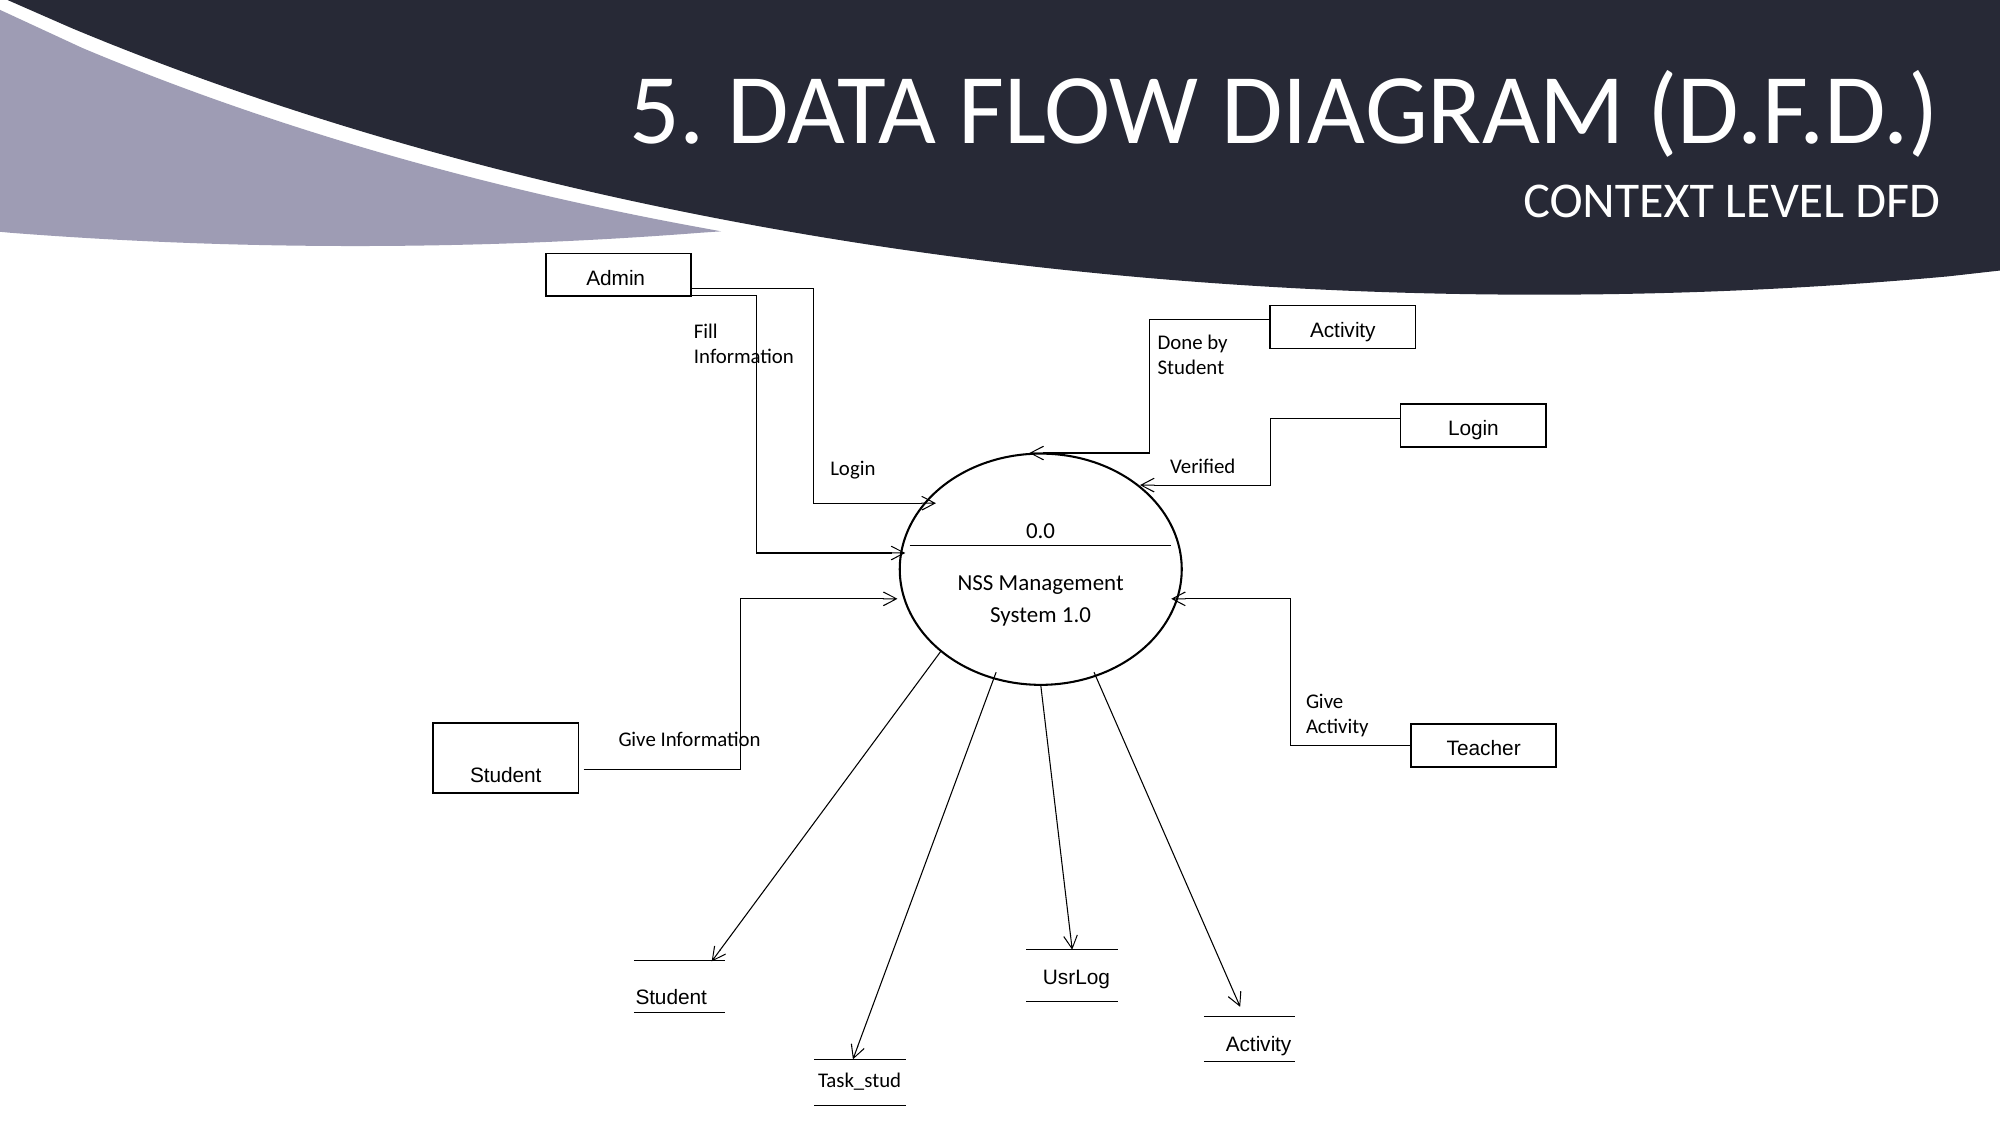

# 5. Data flow diagram (D.F.D.)

Context level DFD
Admin
Activity
Fill Information
Done by Student
Login
Verified
Login
0.0
NSS Management System 1.0
Give Activity
Give Information
		Student
Teacher
UsrLog
Student
Activity
Task_stud